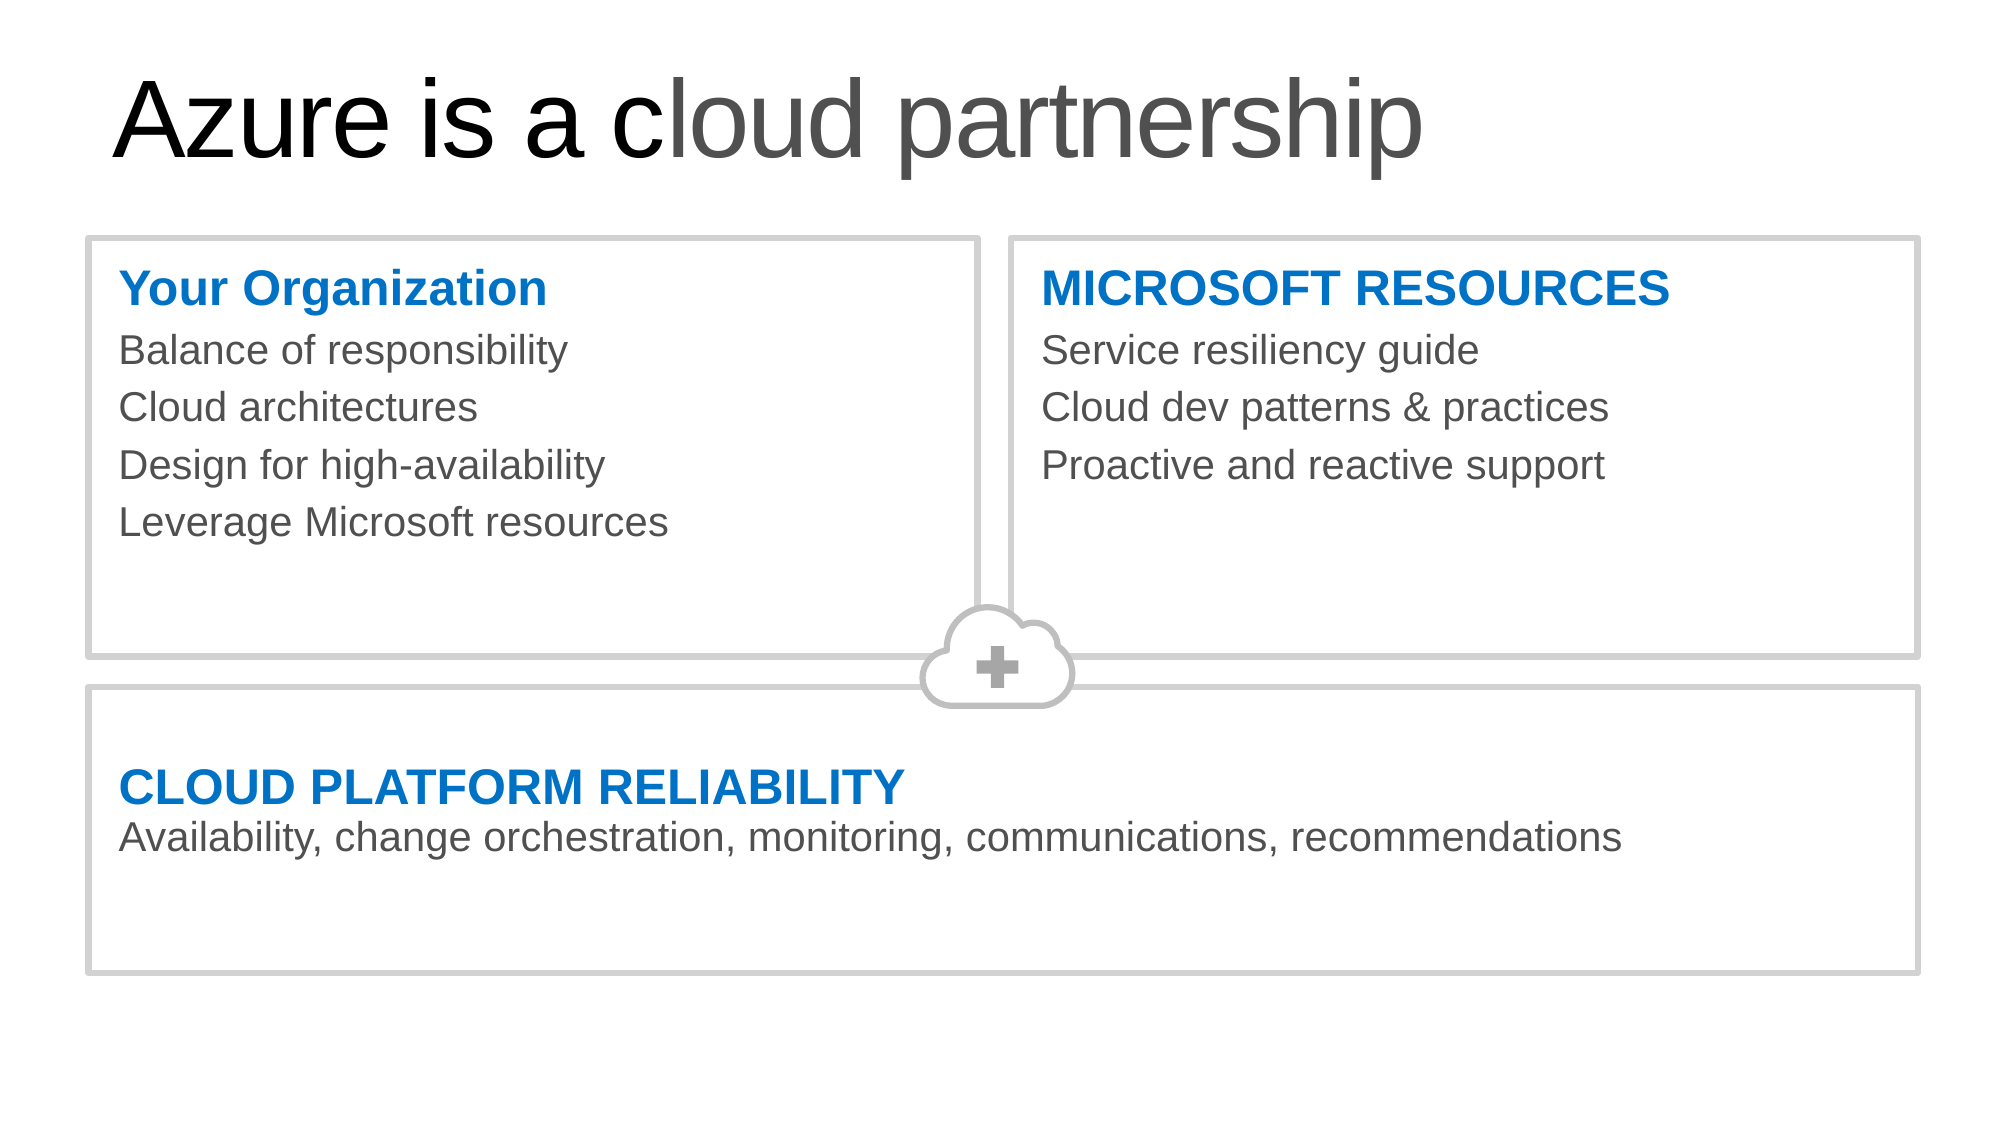

# Azure is a cloud partnership
Your Organization
Balance of responsibility
Cloud architectures
Design for high-availability
Leverage Microsoft resources

MICROSOFT RESOURCES
Service resiliency guide
Cloud dev patterns & practices
Proactive and reactive support

CLOUD PLATFORM RELIABILITY
Availability, change orchestration, monitoring, communications, recommendations